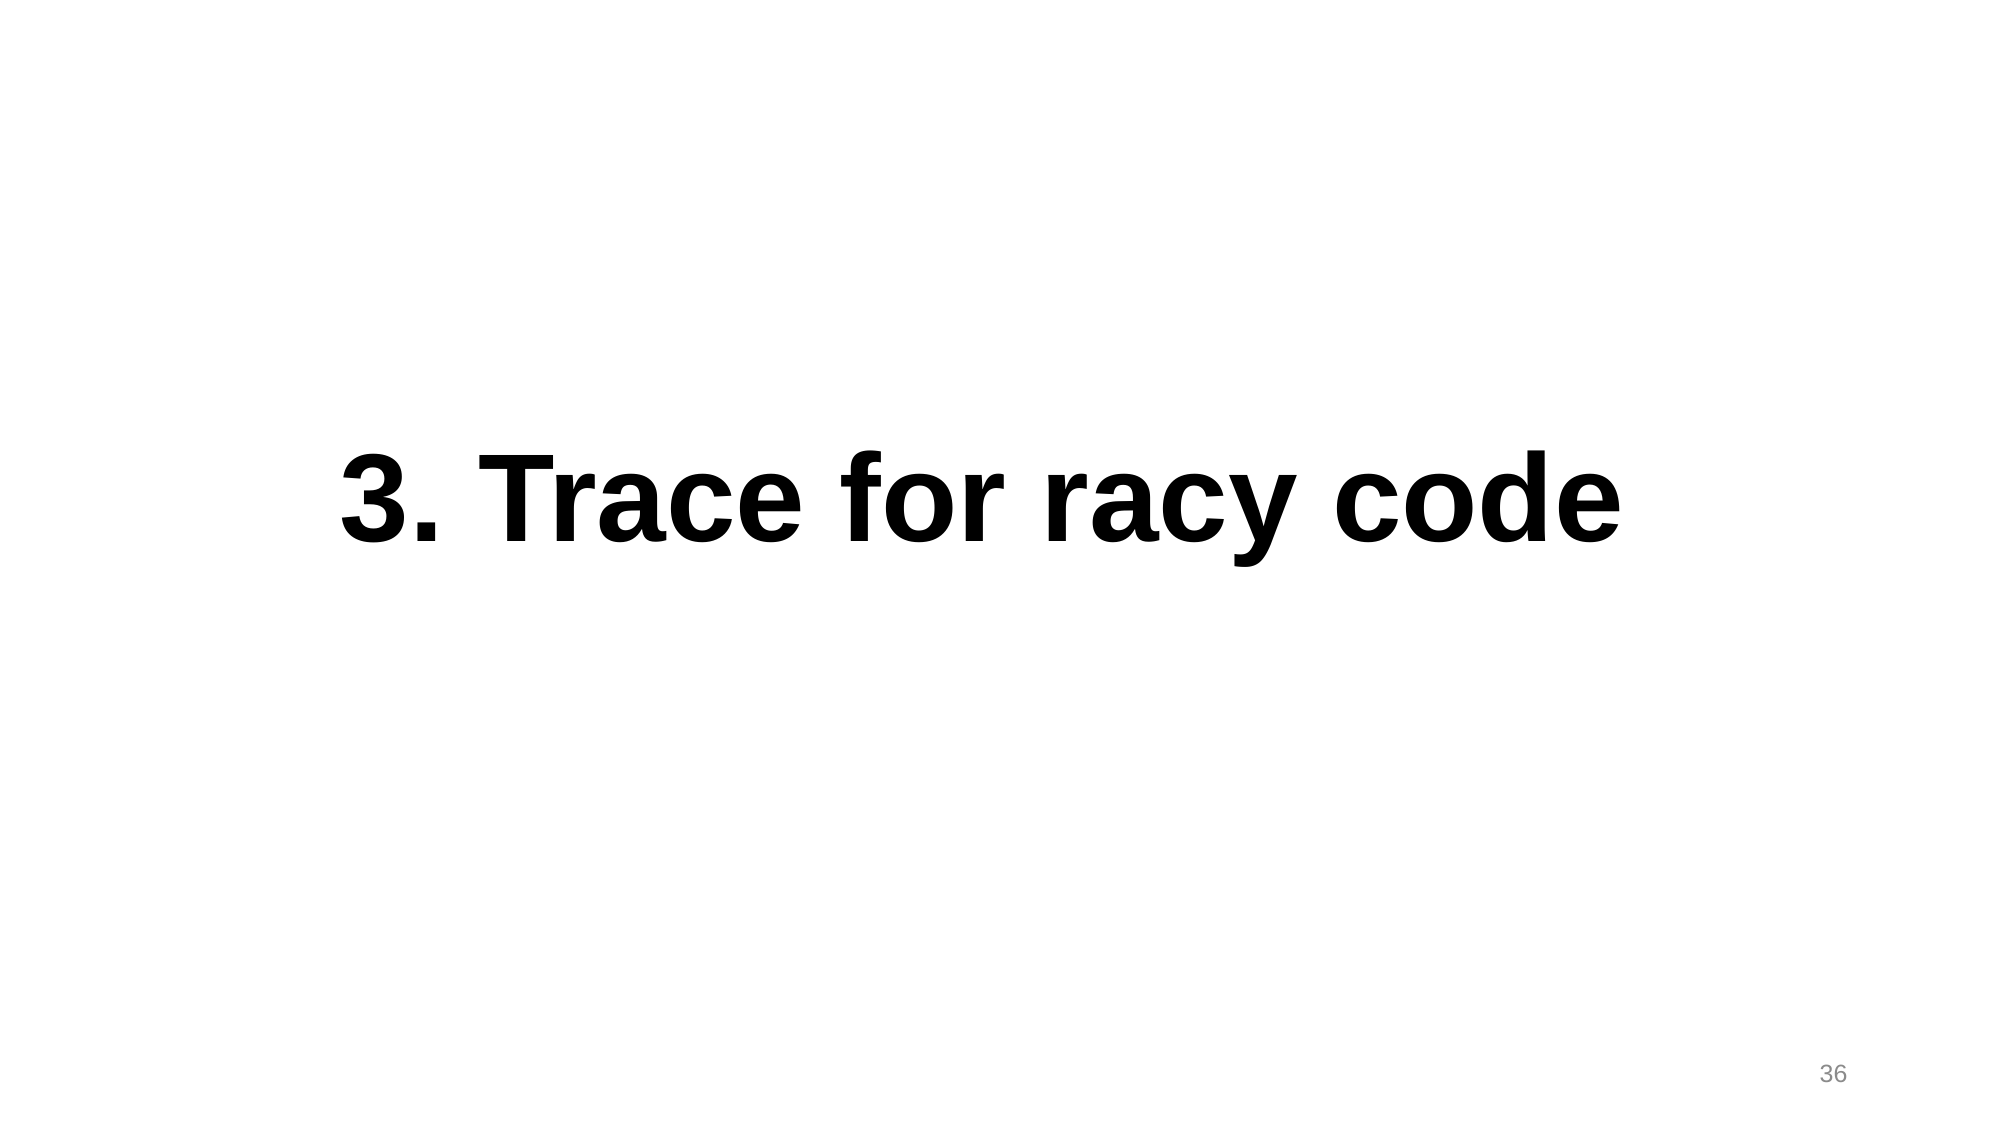

# 3. Trace for racy code
36